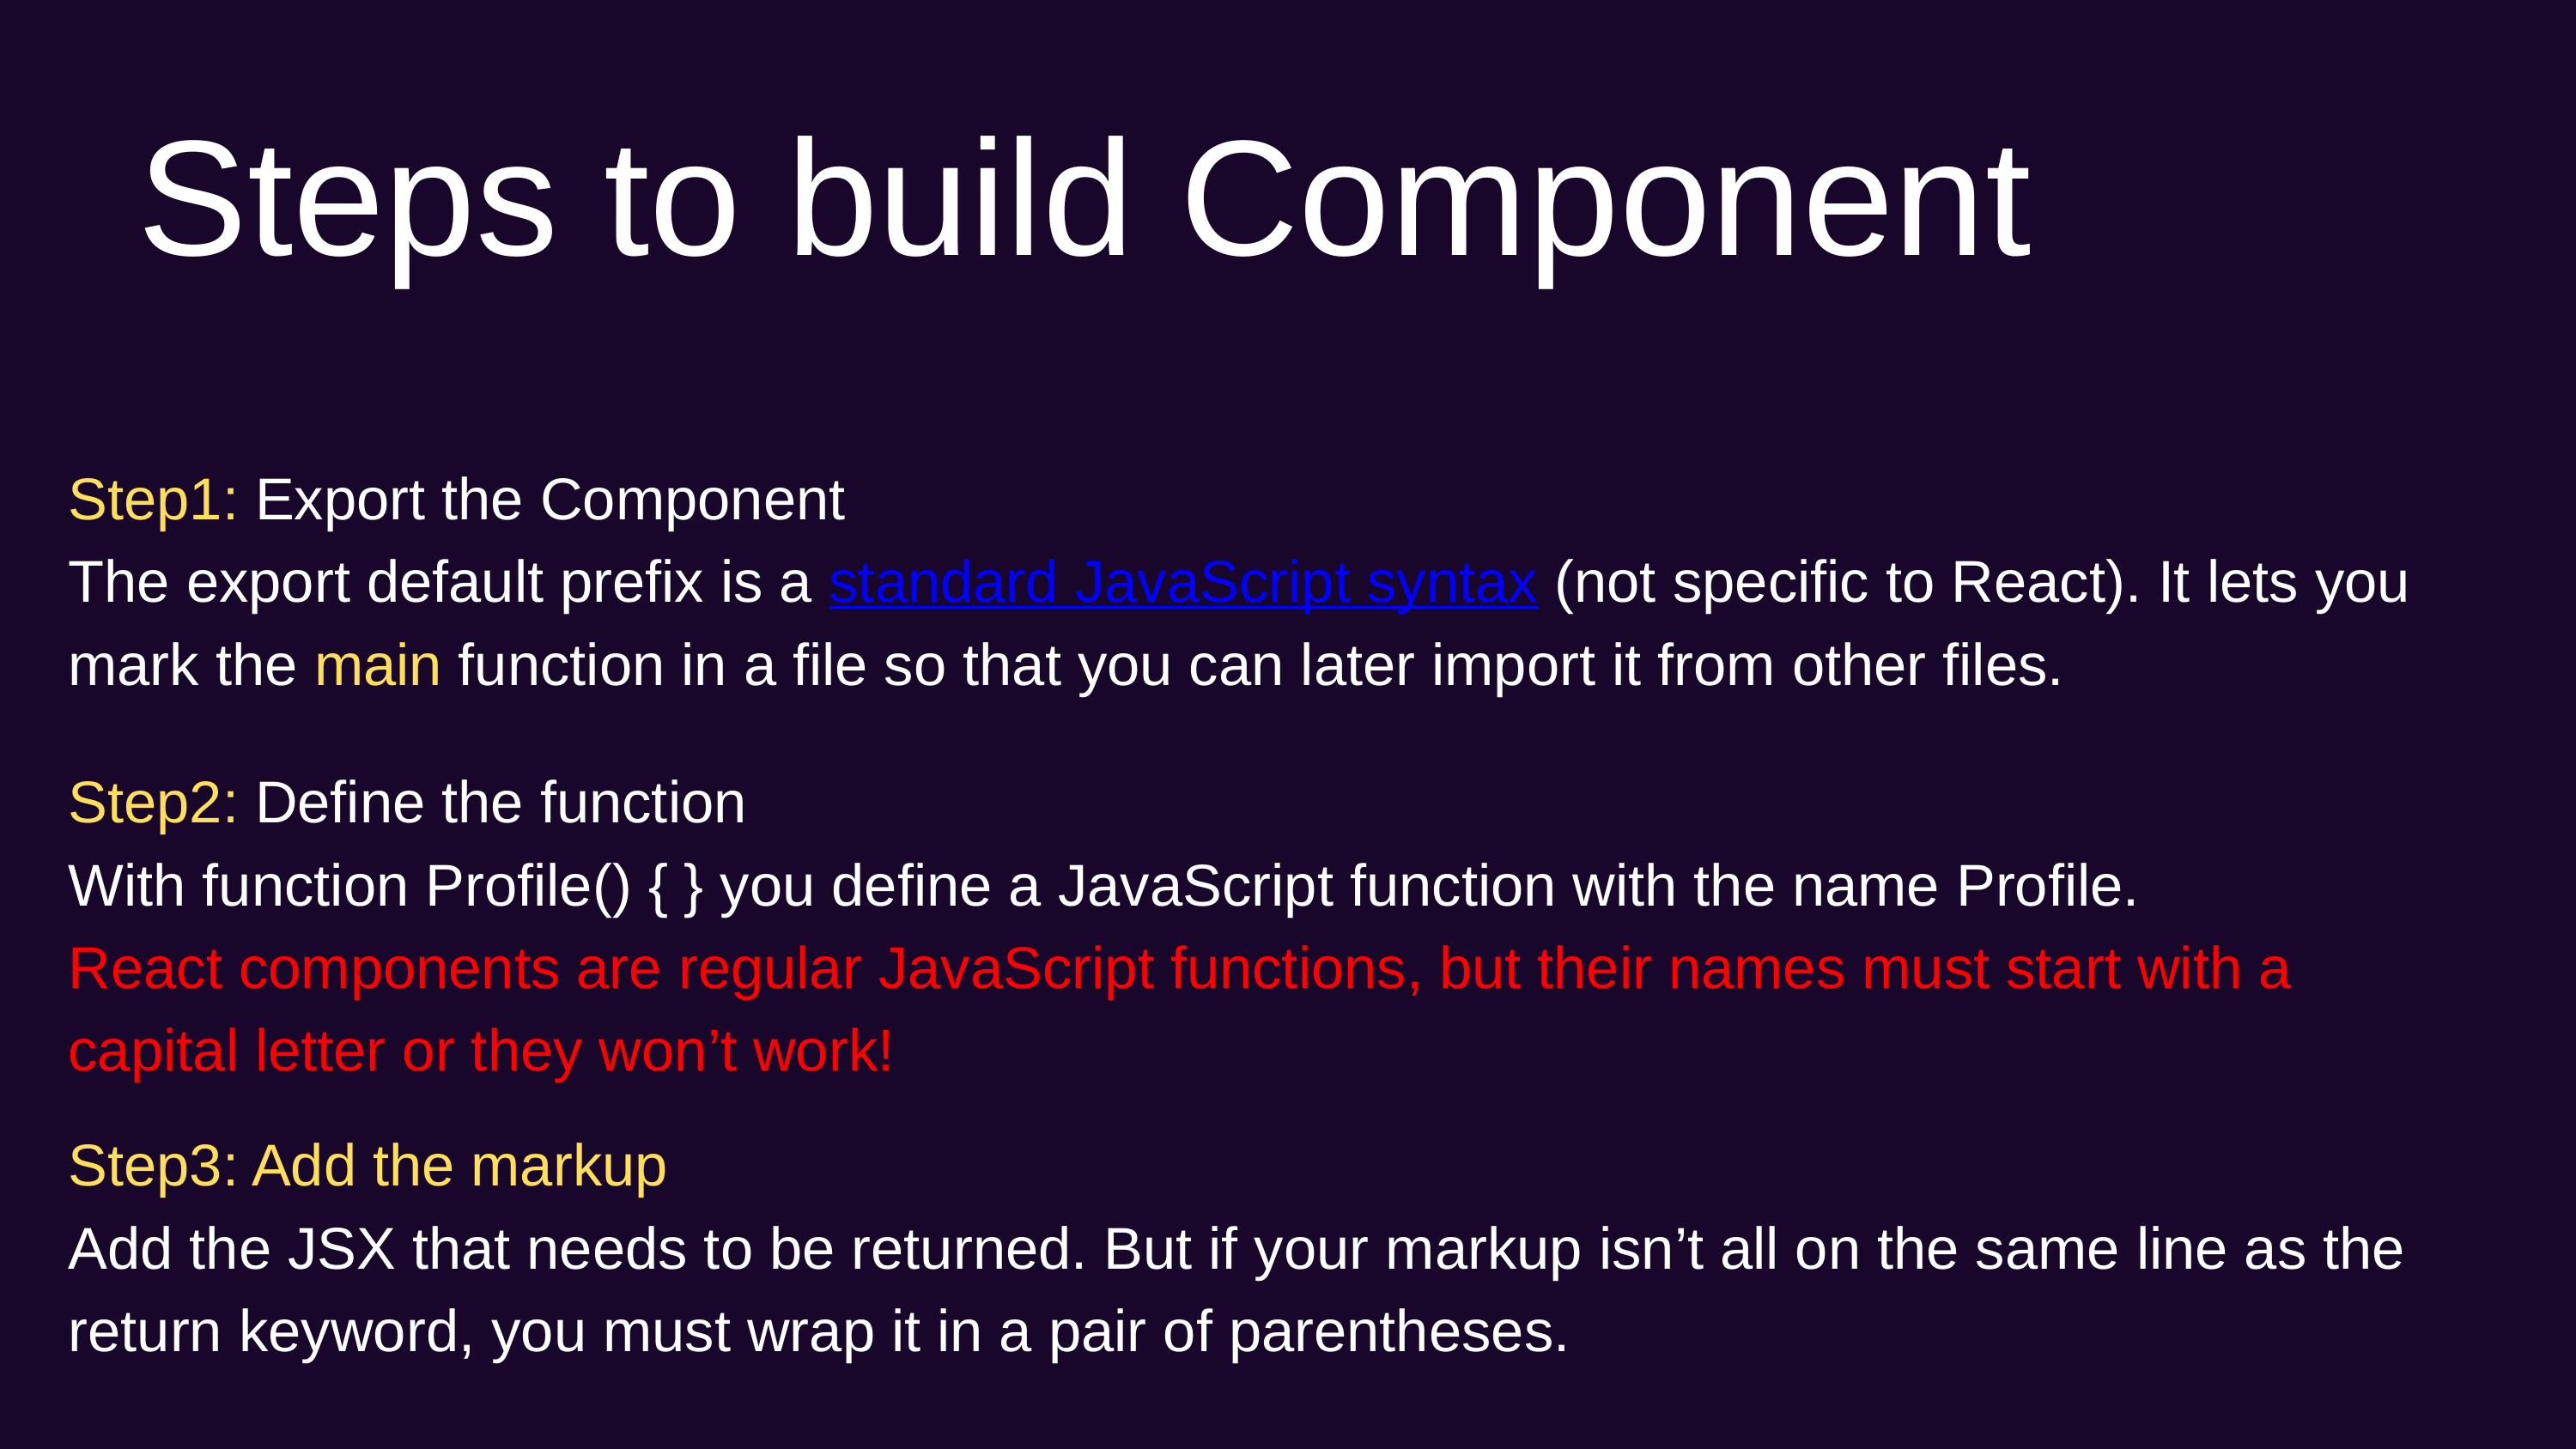

Steps to build Component
Step1: Export the Component
The export default prefix is a standard JavaScript syntax (not specific to React). It lets you mark the main function in a file so that you can later import it from other files.
Step2: Define the function
With function Profile() { } you define a JavaScript function with the name Profile.
React components are regular JavaScript functions, but their names must start with a capital letter or they won’t work!
Step3: Add the markup
Add the JSX that needs to be returned. But if your markup isn’t all on the same line as the return keyword, you must wrap it in a pair of parentheses.